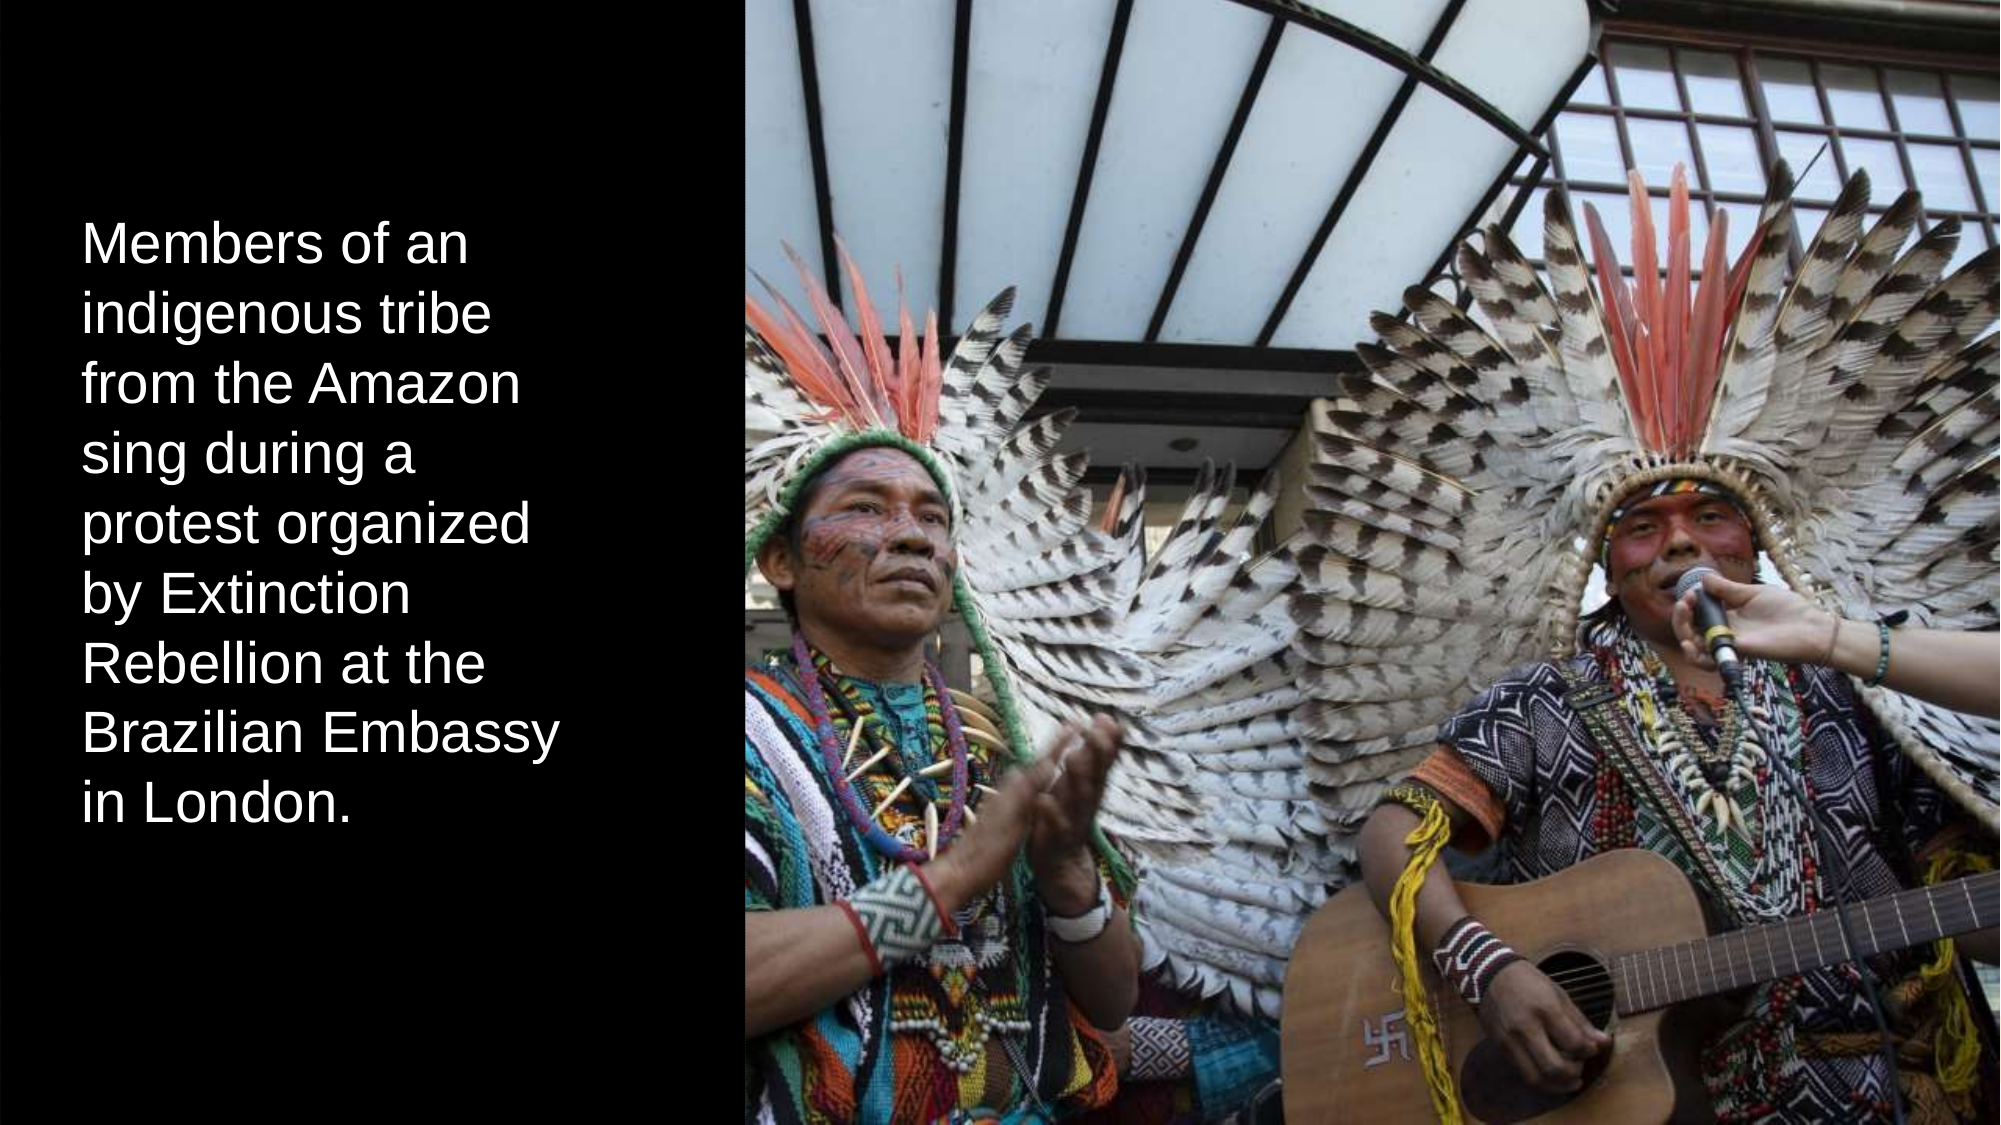

Members of an  indigenous tribe  from the Amazon  sing during a  protest organized  by Extinction  Rebellion at the  Brazilian Embassy  in London.